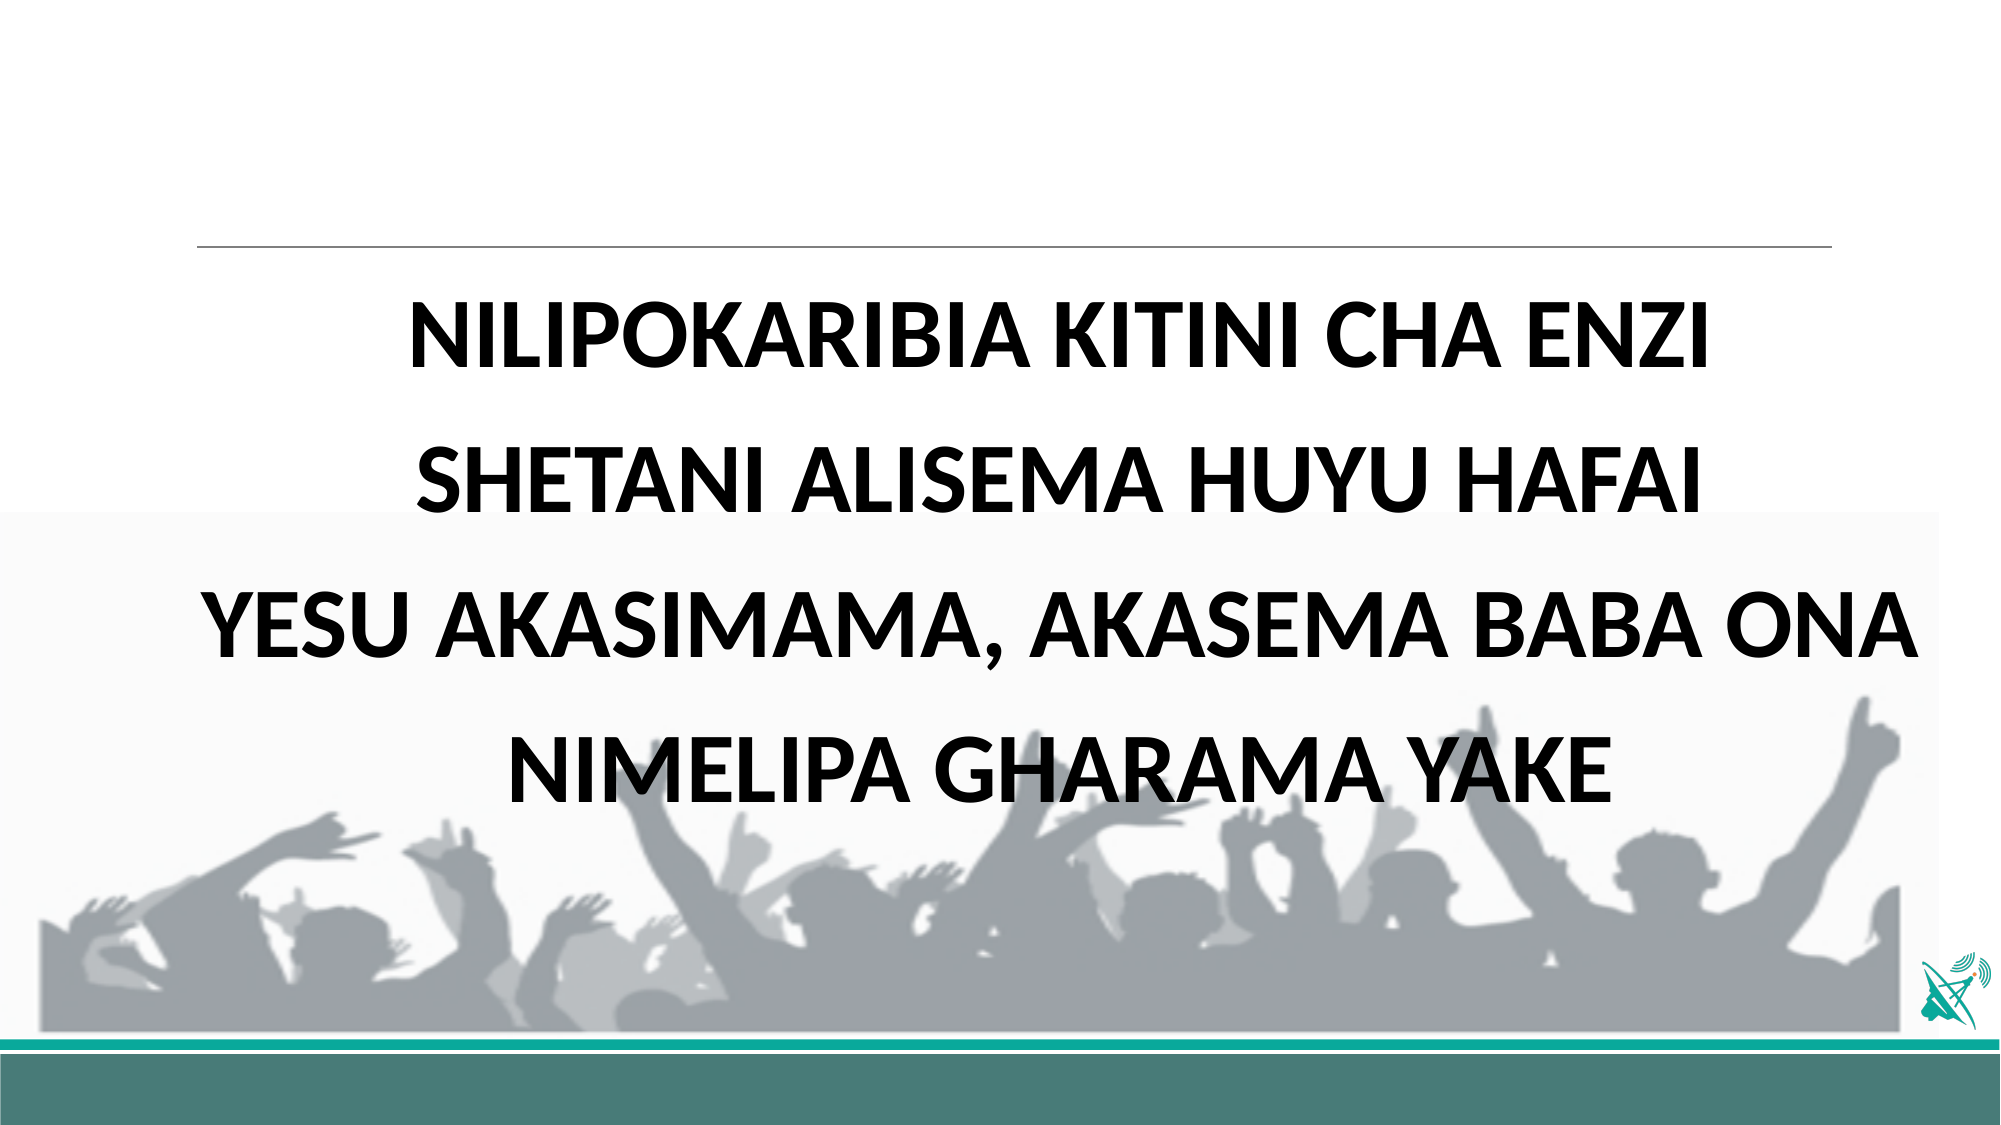

#
NILIPOKARIBIA KITINI CHA ENZI
SHETANI ALISEMA HUYU HAFAI
YESU AKASIMAMA, AKASEMA BABA ONA
NIMELIPA GHARAMA YAKE